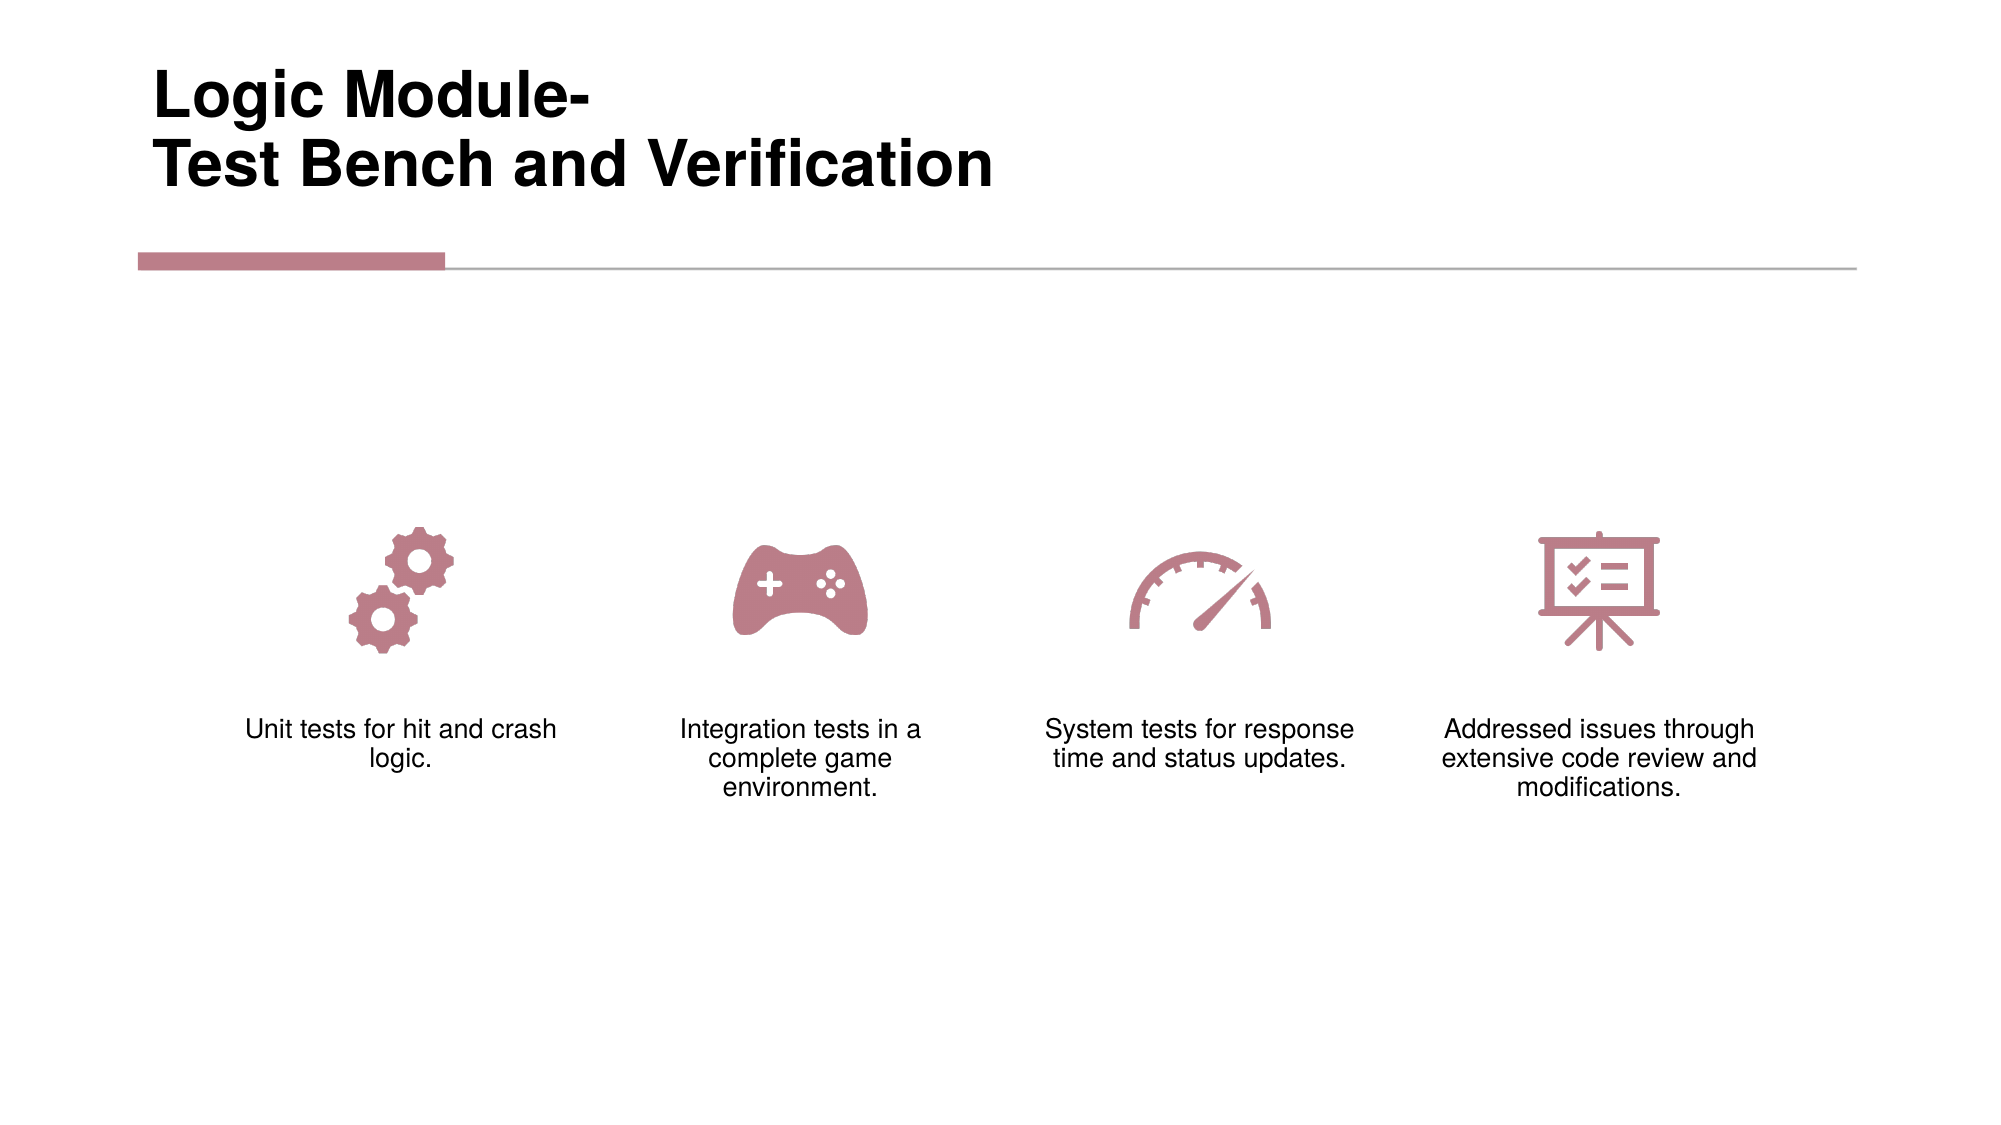

# Logic Module- Test Bench and Verification

Unit tests for hit and crash logic.
Integration tests in a complete game environment.
System tests for response time and status updates.
Addressed issues through extensive code review and modifications.